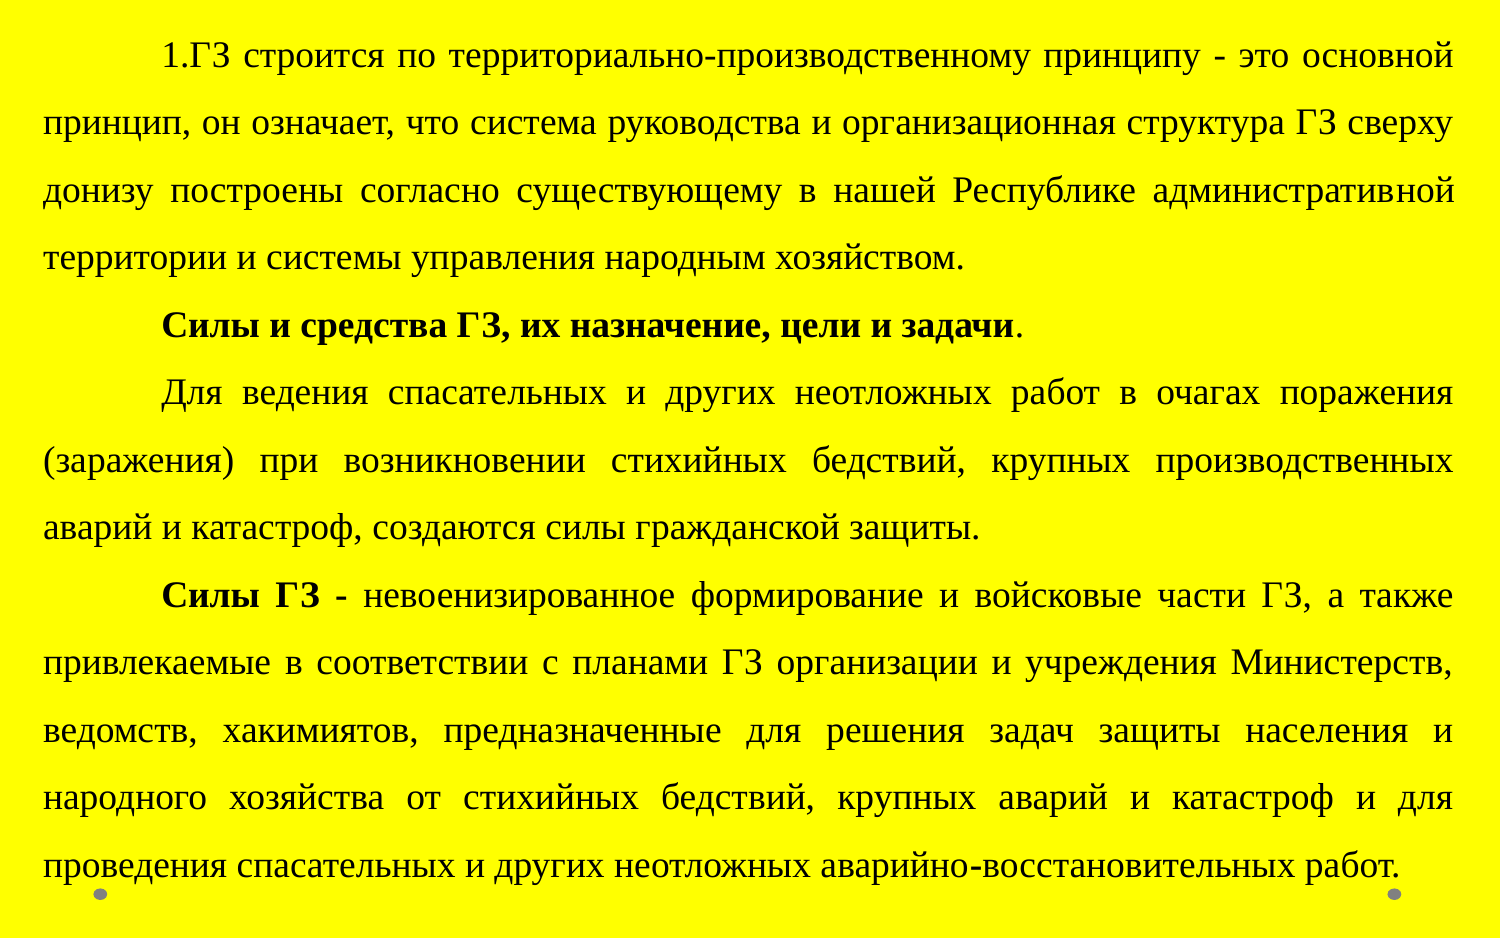

ГЗ строится по территориально-производственному принципу - это основной принцип, он означает, что система руководства и организационная структура ГЗ сверху донизу построены согласно существующему в нашей Республике административ­ной территории и системы управления народным хозяйством.
Силы и средства ГЗ, их назначение, цели и задачи.
Для ведения спасательных и других неотложных работ в очагах поражения (заражения) при возникновении стихийных бедствий, крупных производственных аварий и катастроф, создаются силы гражданской защиты.
Силы ГЗ - невоенизированное формирование и войсковые части ГЗ, а также привлекаемые в соответствии с планами ГЗ организации и учреждения Министерств, ведомств, хакимиятов, предназначенные для решения задач защиты населения и народного хозяйства от стихийных бедствий, крупных аварий и катастроф и для проведения спасательных и других неотложных аварийно-восстановительных работ.